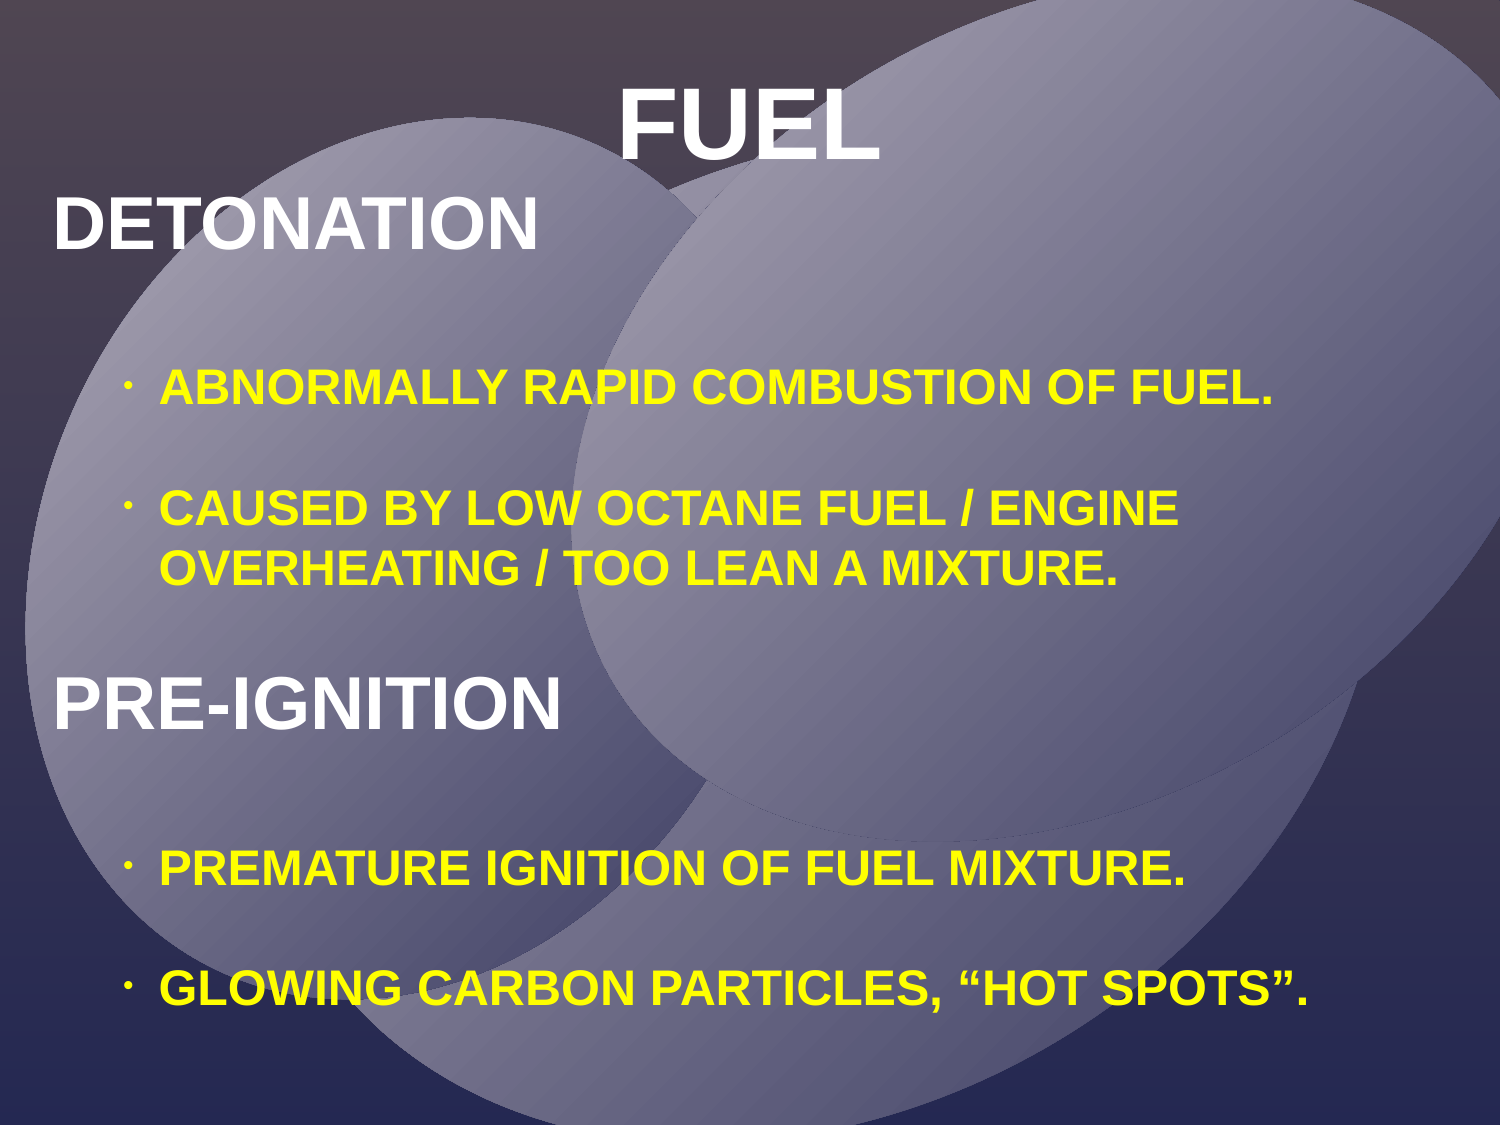

FUEL
DETONATION

ABNORMALLY RAPID COMBUSTION OF FUEL.

CAUSED BY LOW OCTANE FUEL / ENGINE OVERHEATING / TOO LEAN A MIXTURE.

PRE-IGNITION

PREMATURE IGNITION OF FUEL MIXTURE.

GLOWING CARBON PARTICLES, “HOT SPOTS”.